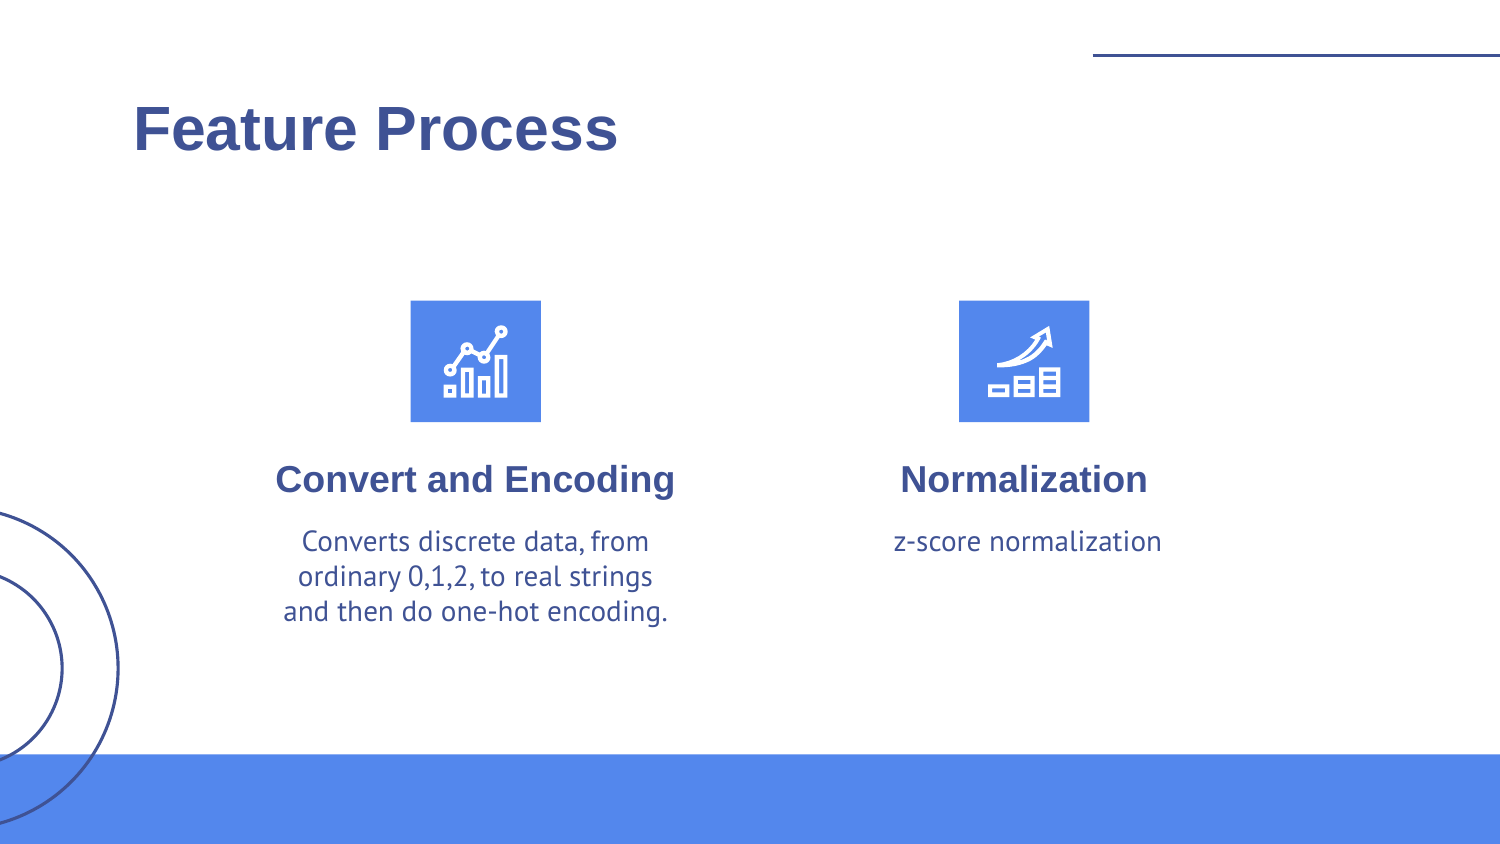

# Feature Process

Convert and Encoding
Normalization
Converts discrete data, from ordinary 0,1,2, to real strings and then do one-hot encoding.
 z-score normalization